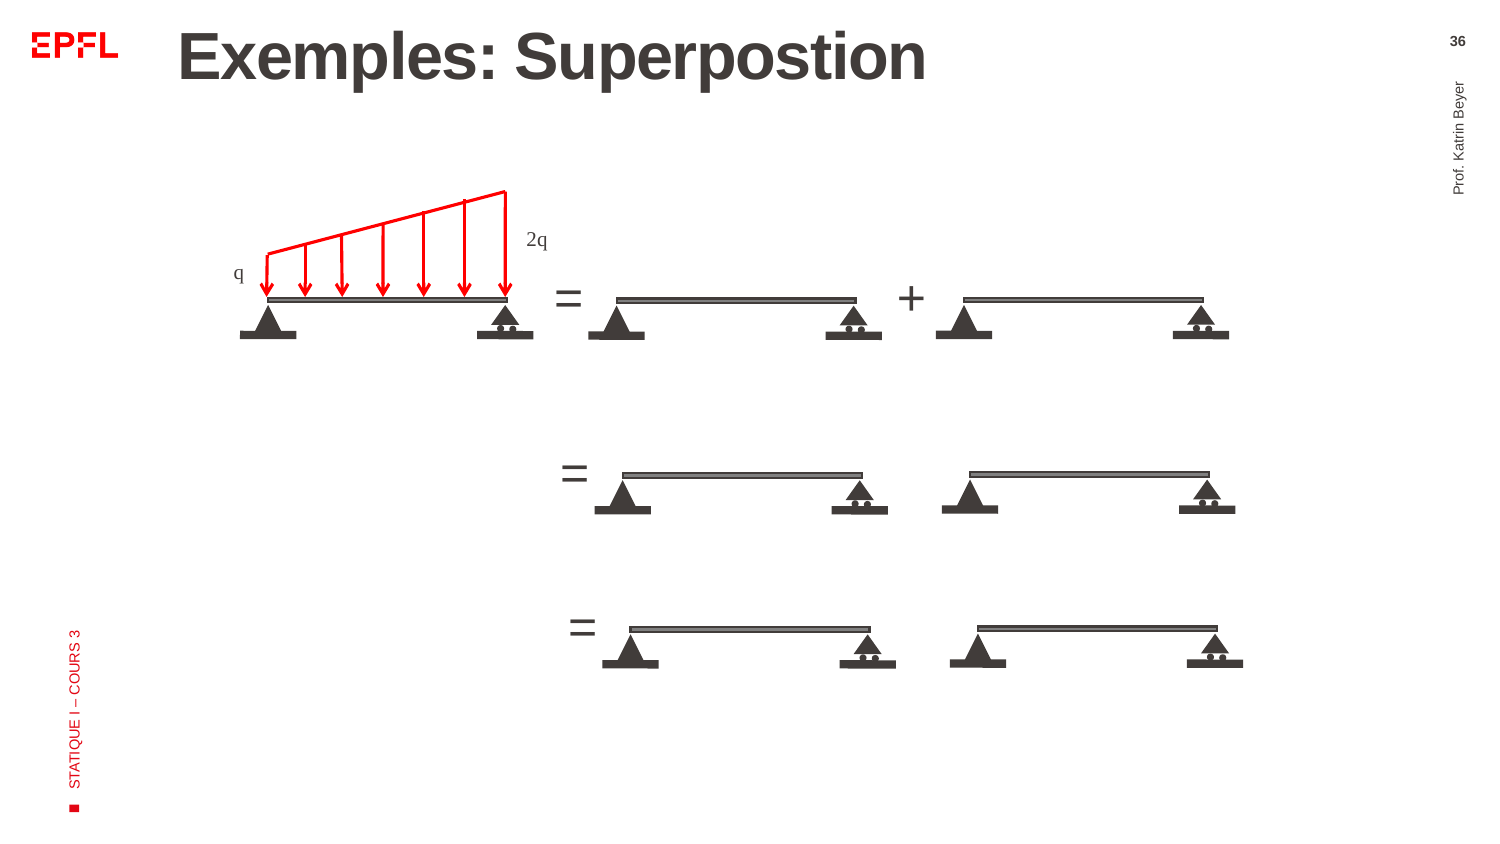

# Exemples: Superpostion
36
2q
q

=
+

Prof. Katrin Beyer
=
STATIQUE I – COURS 3

=